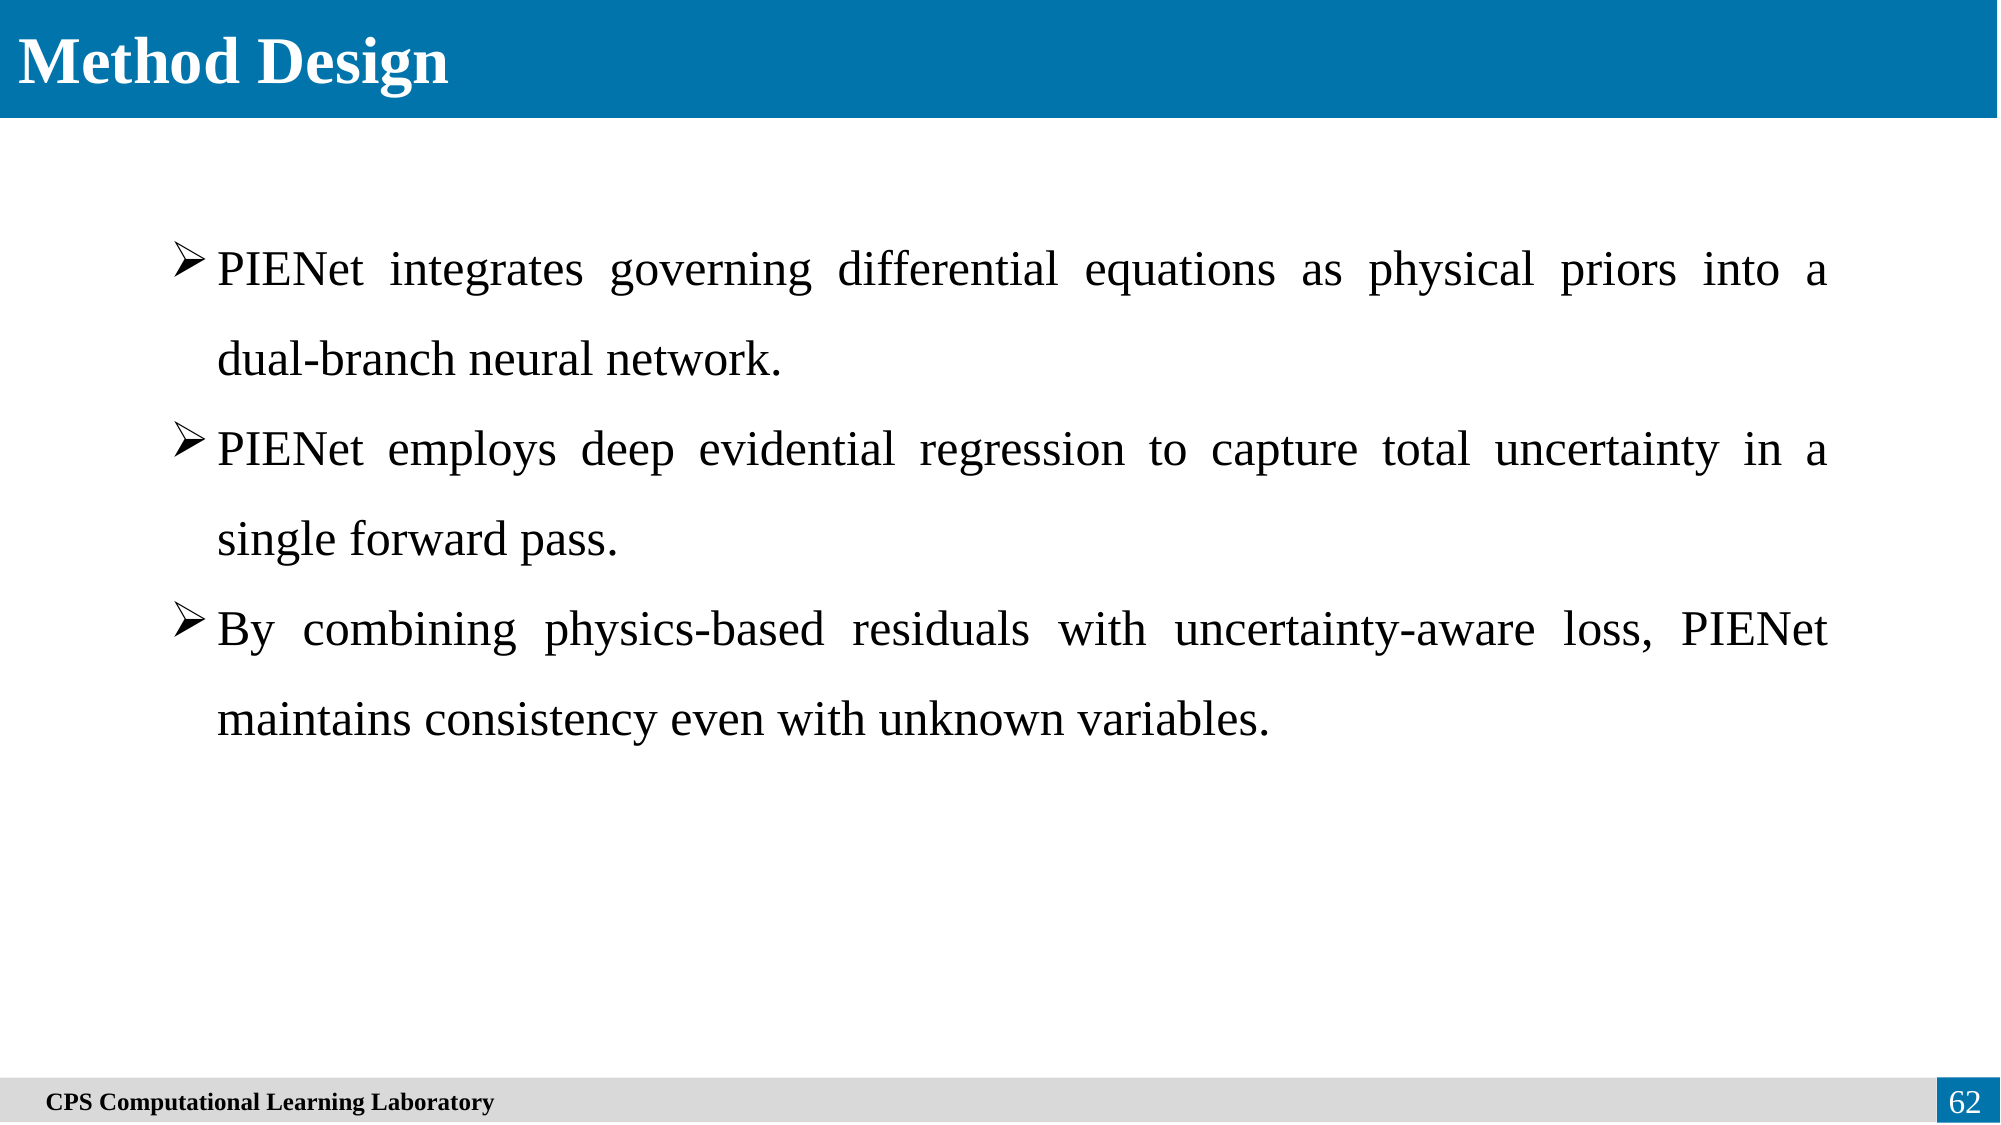

Method Design
PIENet integrates governing differential equations as physical priors into a dual-branch neural network.
PIENet employs deep evidential regression to capture total uncertainty in a single forward pass.
By combining physics-based residuals with uncertainty-aware loss, PIENet maintains consistency even with unknown variables.
62
　CPS Computational Learning Laboratory